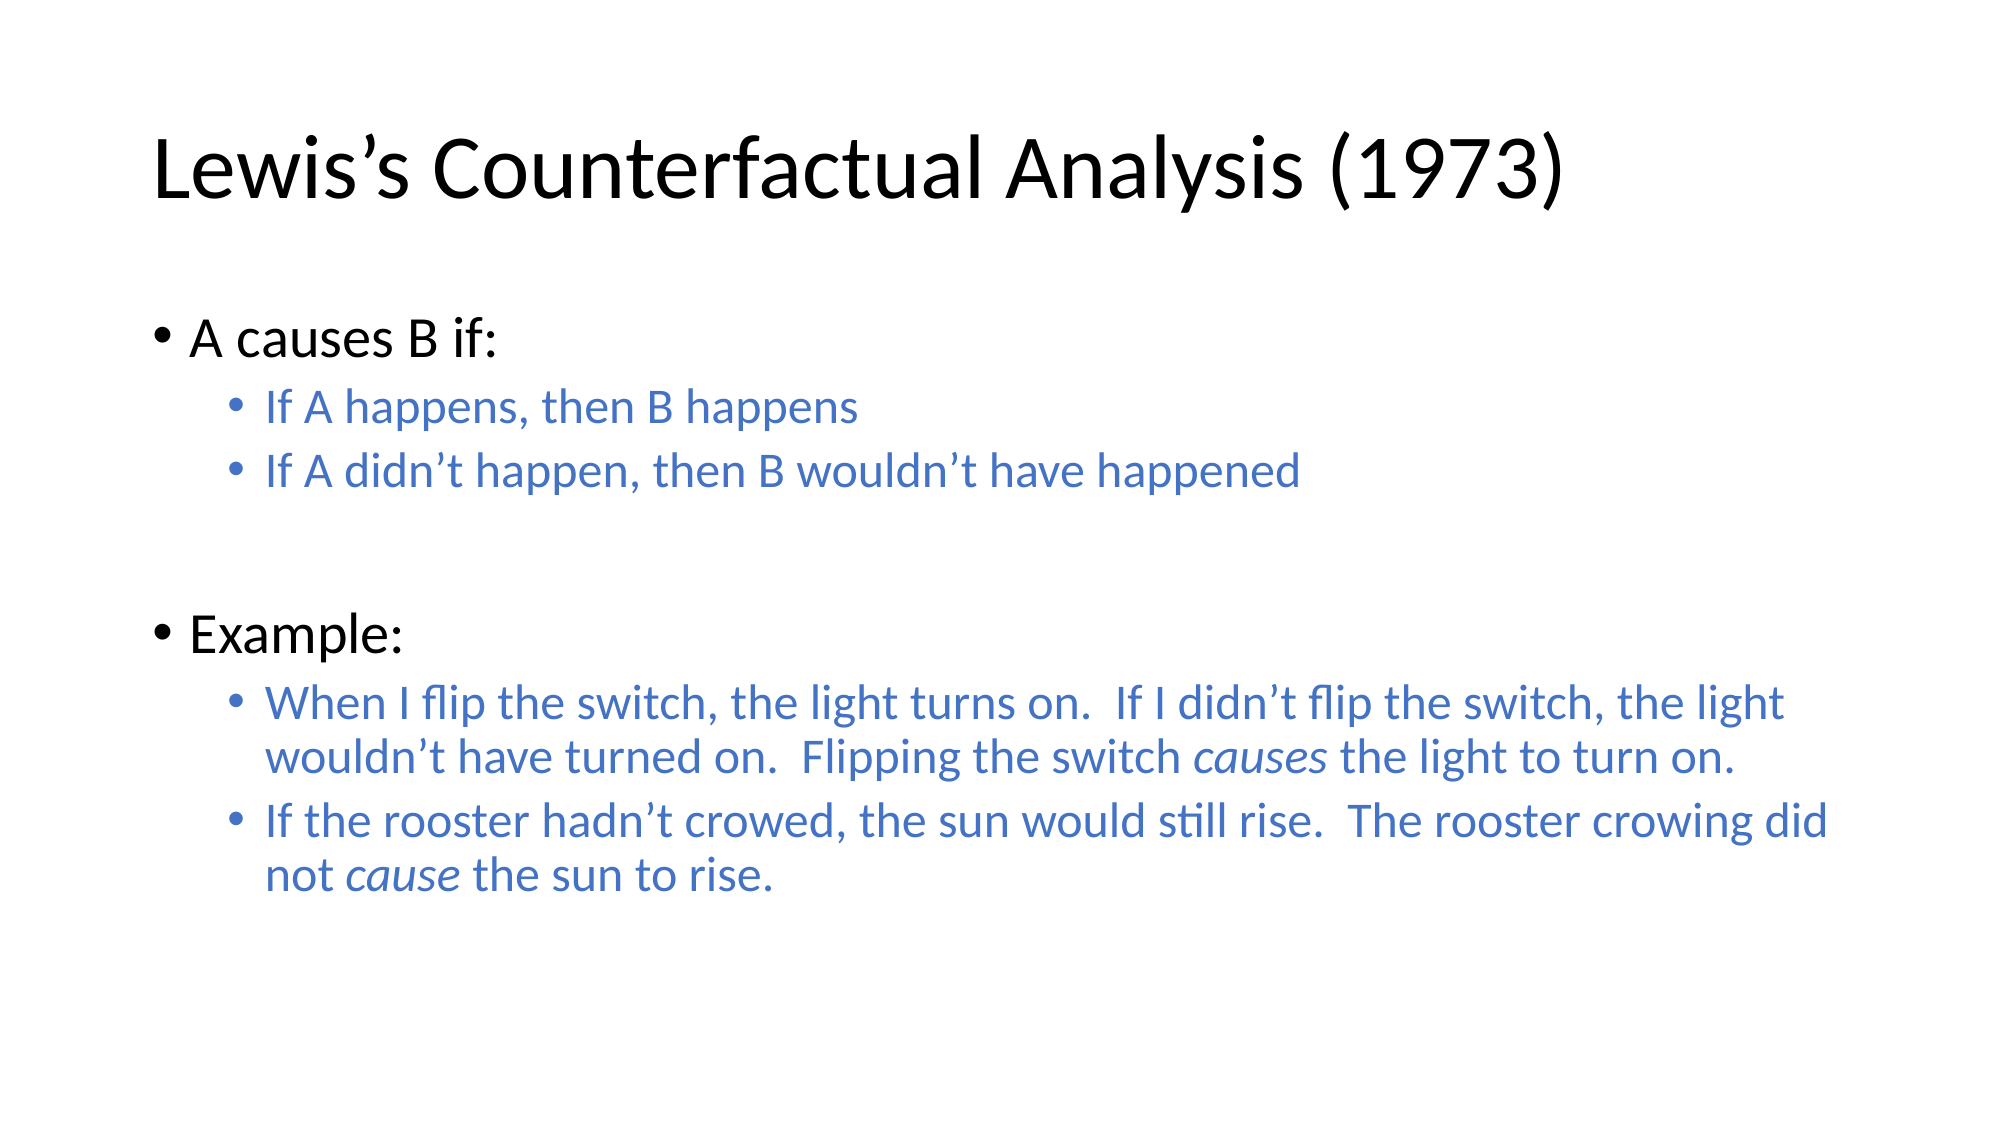

# Lewis’s Counterfactual Analysis (1973)
A causes B if:
If A happens, then B happens
If A didn’t happen, then B wouldn’t have happened

Example:
When I flip the switch, the light turns on.  If I didn’t flip the switch, the light wouldn’t have turned on.  Flipping the switch causes the light to turn on.
If the rooster hadn’t crowed, the sun would still rise.  The rooster crowing did not cause the sun to rise.